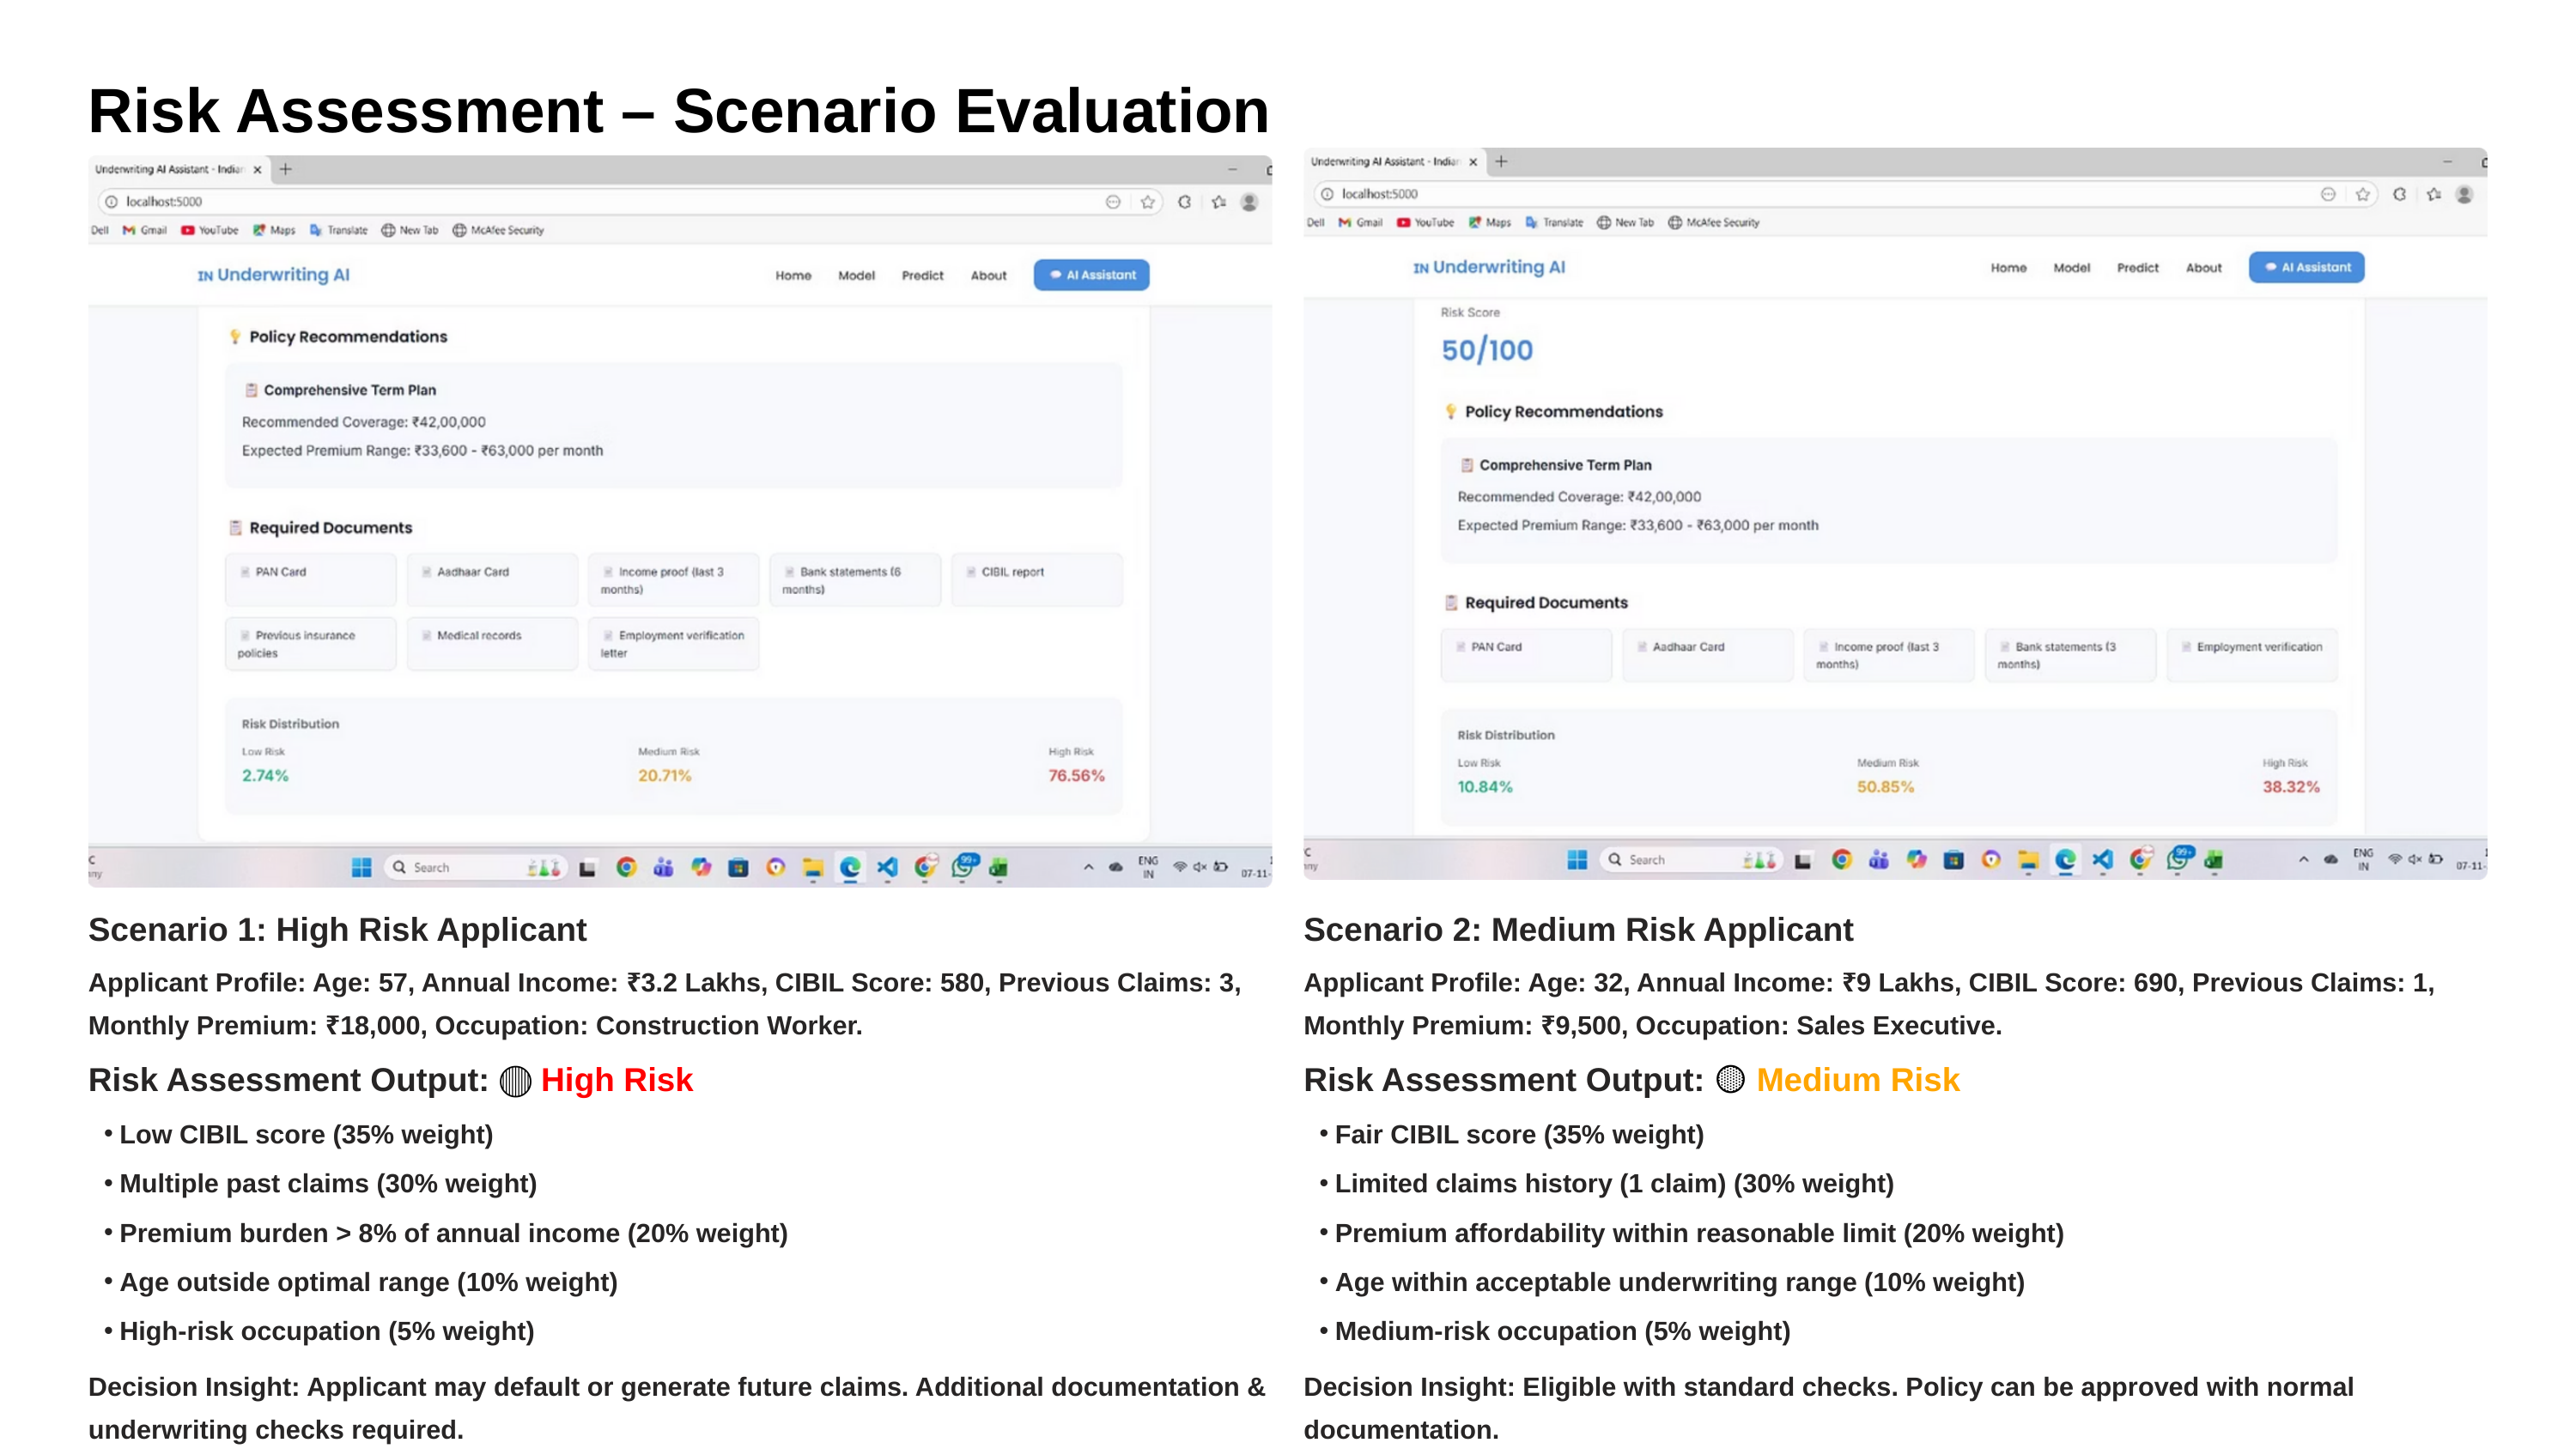

Risk Assessment – Scenario Evaluation

Scenario 1: High Risk Applicant
Scenario 2: Medium Risk Applicant
Applicant Profile: Age: 57, Annual Income: ₹3.2 Lakhs, CIBIL Score: 580, Previous Claims: 3, Monthly Premium: ₹18,000, Occupation: Construction Worker.
Applicant Profile: Age: 32, Annual Income: ₹9 Lakhs, CIBIL Score: 690, Previous Claims: 1, Monthly Premium: ₹9,500, Occupation: Sales Executive.
Risk Assessment Output: 🔴 High Risk
Risk Assessment Output: 🟡 Medium Risk
Low CIBIL score (35% weight)
Fair CIBIL score (35% weight)
Multiple past claims (30% weight)
Limited claims history (1 claim) (30% weight)
Premium burden > 8% of annual income (20% weight)
Premium affordability within reasonable limit (20% weight)
Age outside optimal range (10% weight)
Age within acceptable underwriting range (10% weight)
High-risk occupation (5% weight)
Medium-risk occupation (5% weight)
Decision Insight: Applicant may default or generate future claims. Additional documentation & underwriting checks required.
Decision Insight: Eligible with standard checks. Policy can be approved with normal documentation.